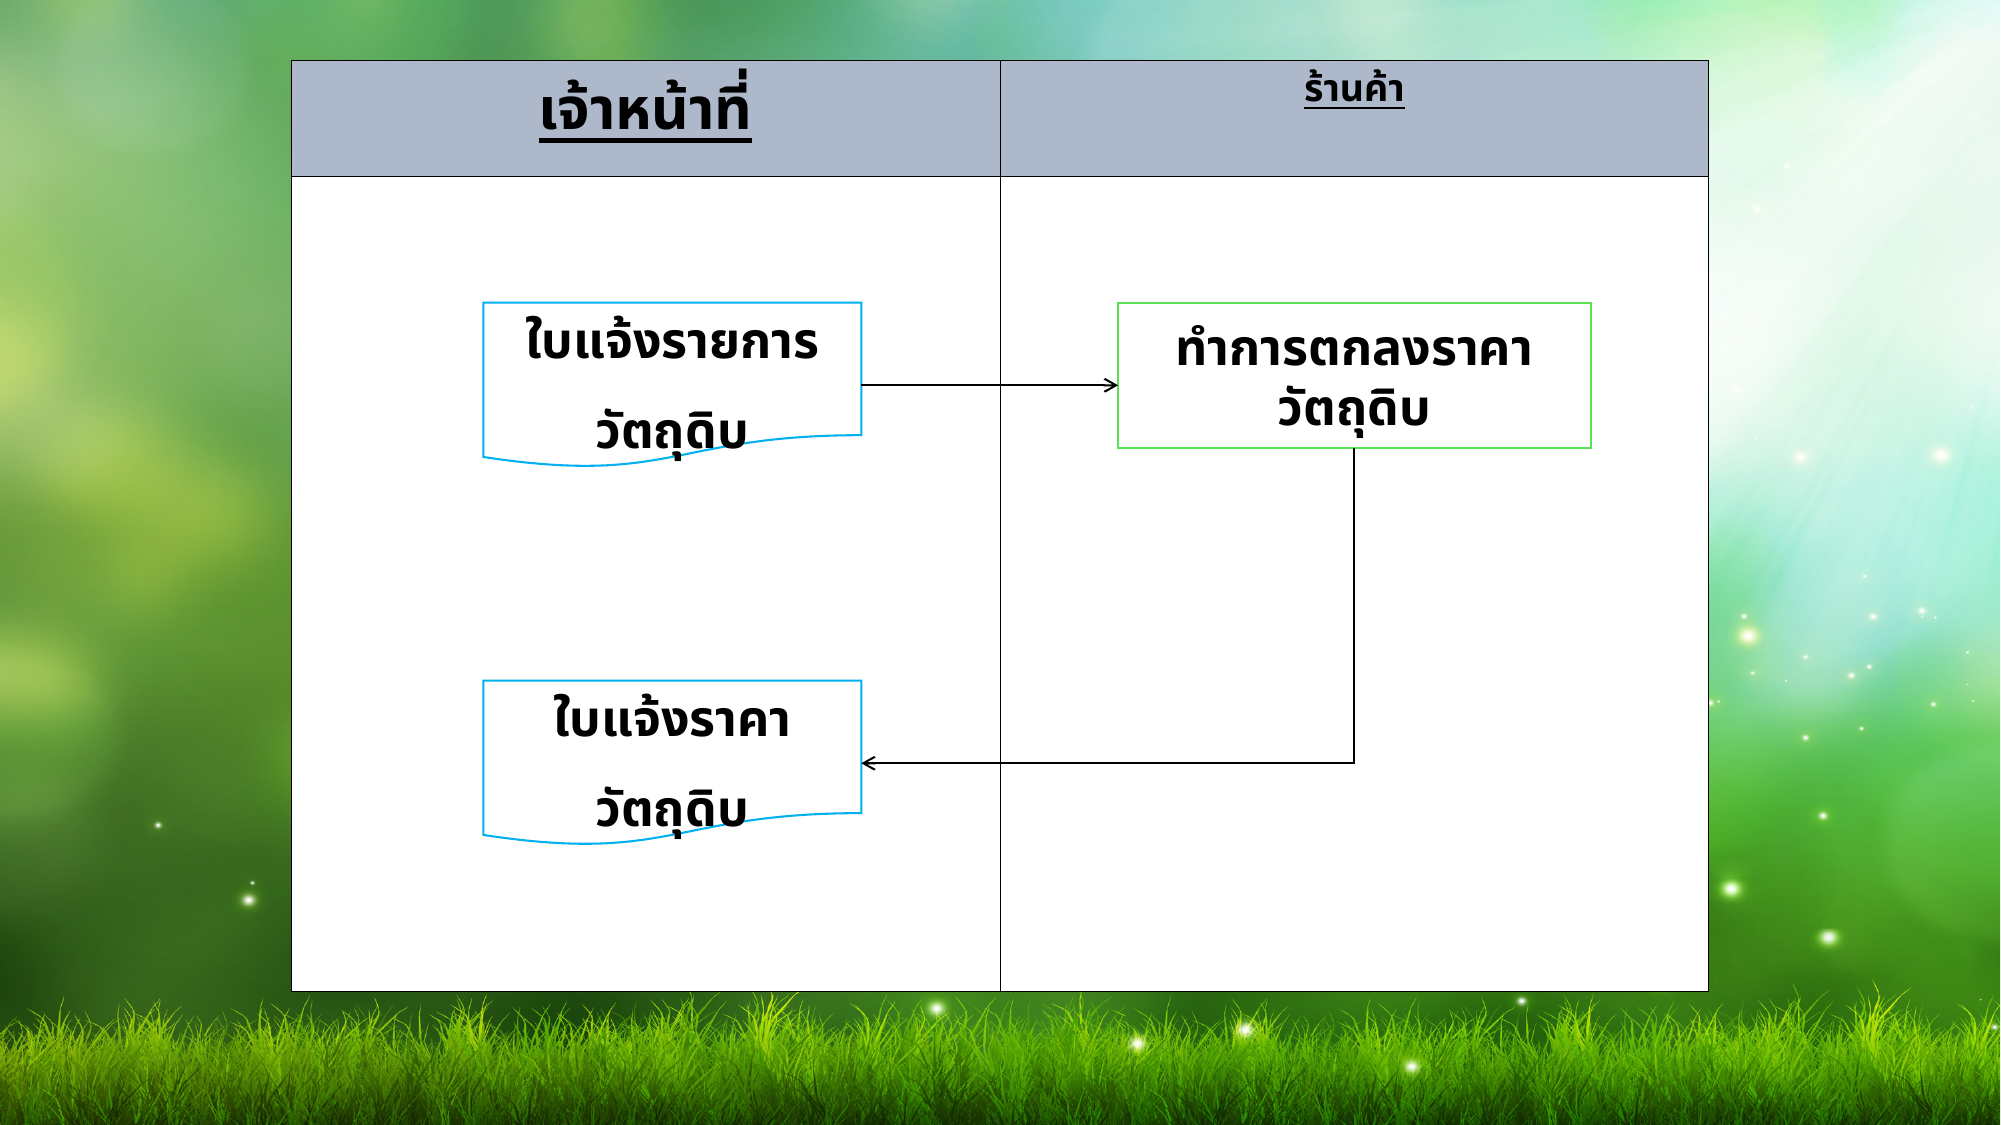

| เจ้าหน้าที่ | ร้านค้า |
| --- | --- |
|  |  |
ใบแจ้งรายการวัตถุดิบ
ทำการตกลงราคาวัตถุดิบ
ใบแจ้งราคาวัตถุดิบ